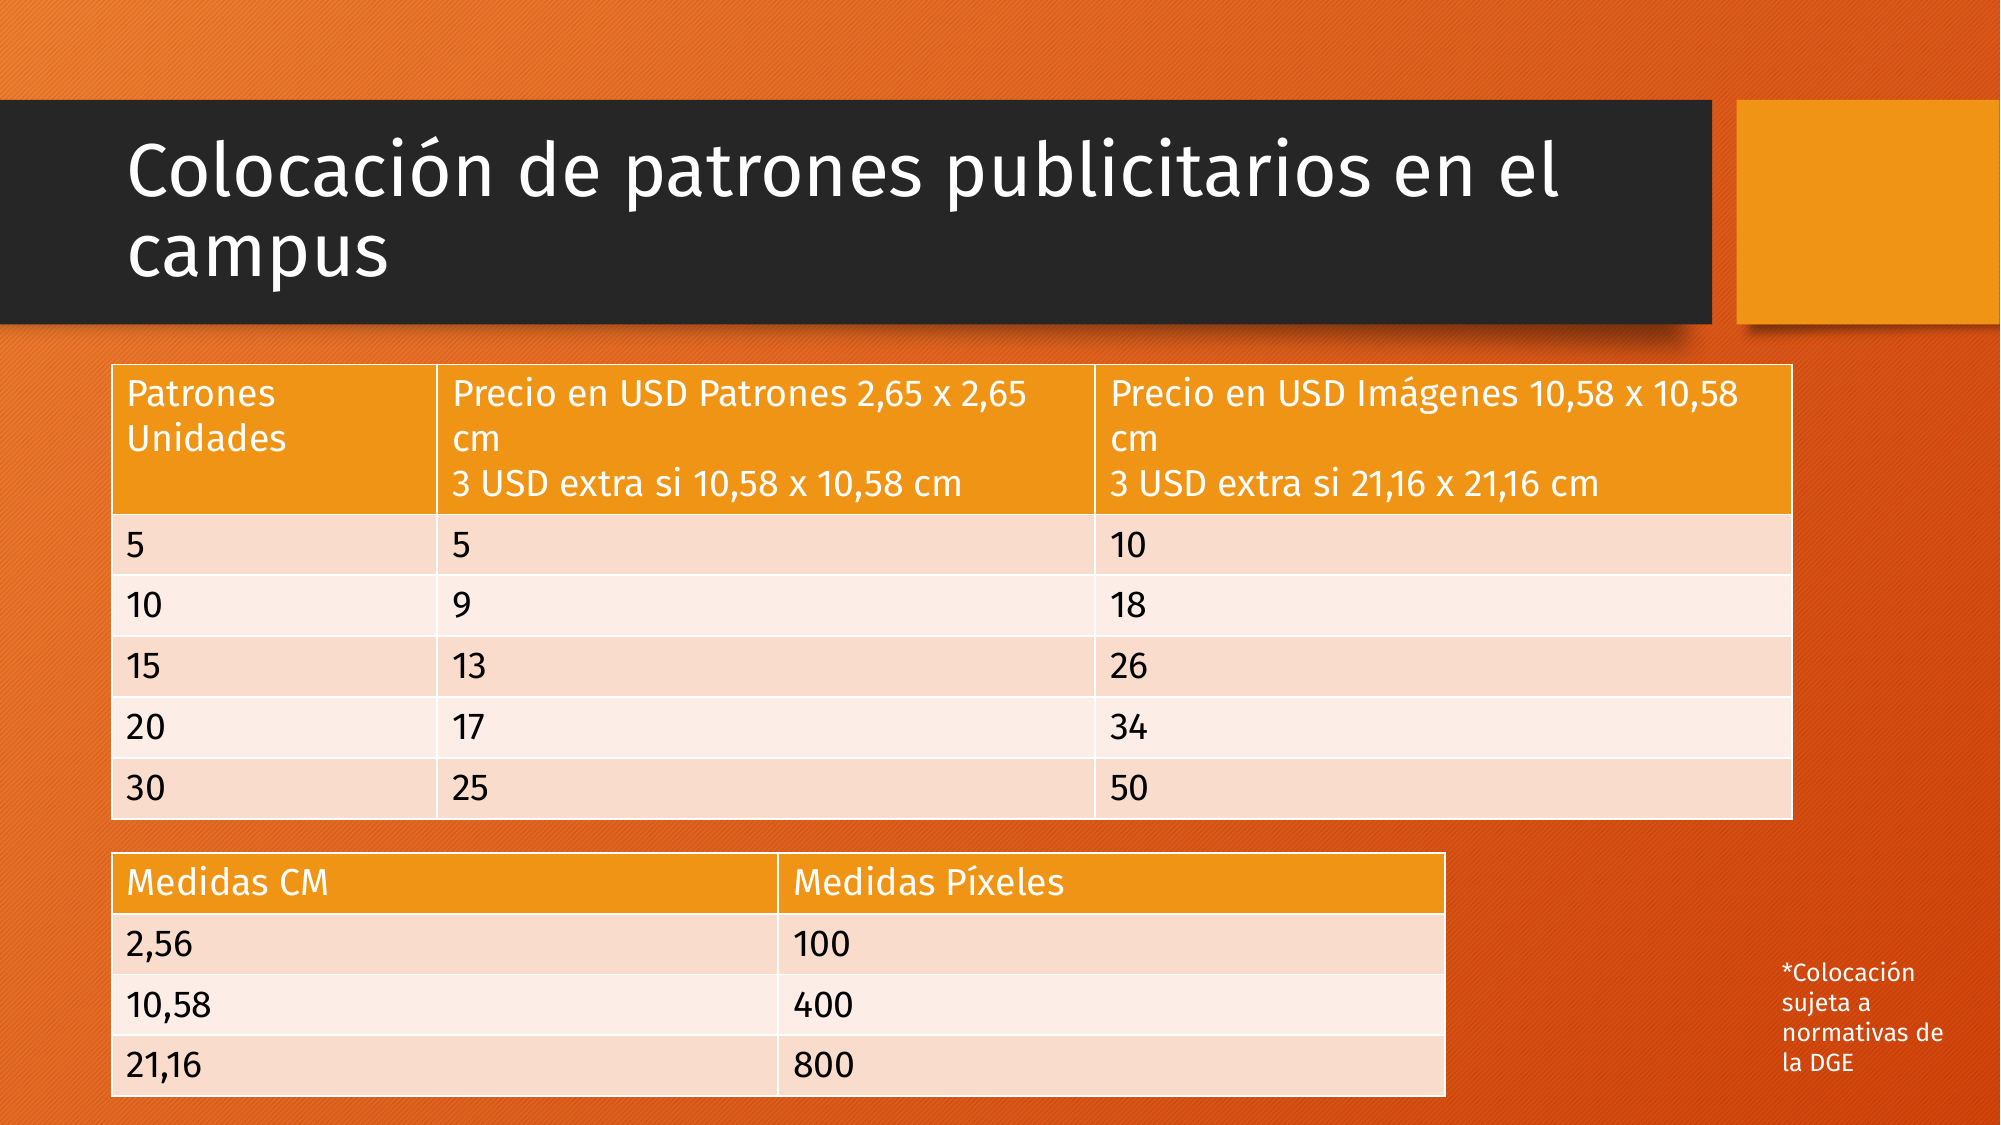

# Colocación de patrones publicitarios en el campus
| Patrones Unidades | Precio en USD Patrones 2,65 x 2,65 cm 3 USD extra si 10,58 x 10,58 cm | Precio en USD Imágenes 10,58 x 10,58 cm 3 USD extra si 21,16 x 21,16 cm |
| --- | --- | --- |
| 5 | 5 | 10 |
| 10 | 9 | 18 |
| 15 | 13 | 26 |
| 20 | 17 | 34 |
| 30 | 25 | 50 |
| Medidas CM | Medidas Píxeles |
| --- | --- |
| 2,56 | 100 |
| 10,58 | 400 |
| 21,16 | 800 |
*Colocación sujeta a normativas de la DGE